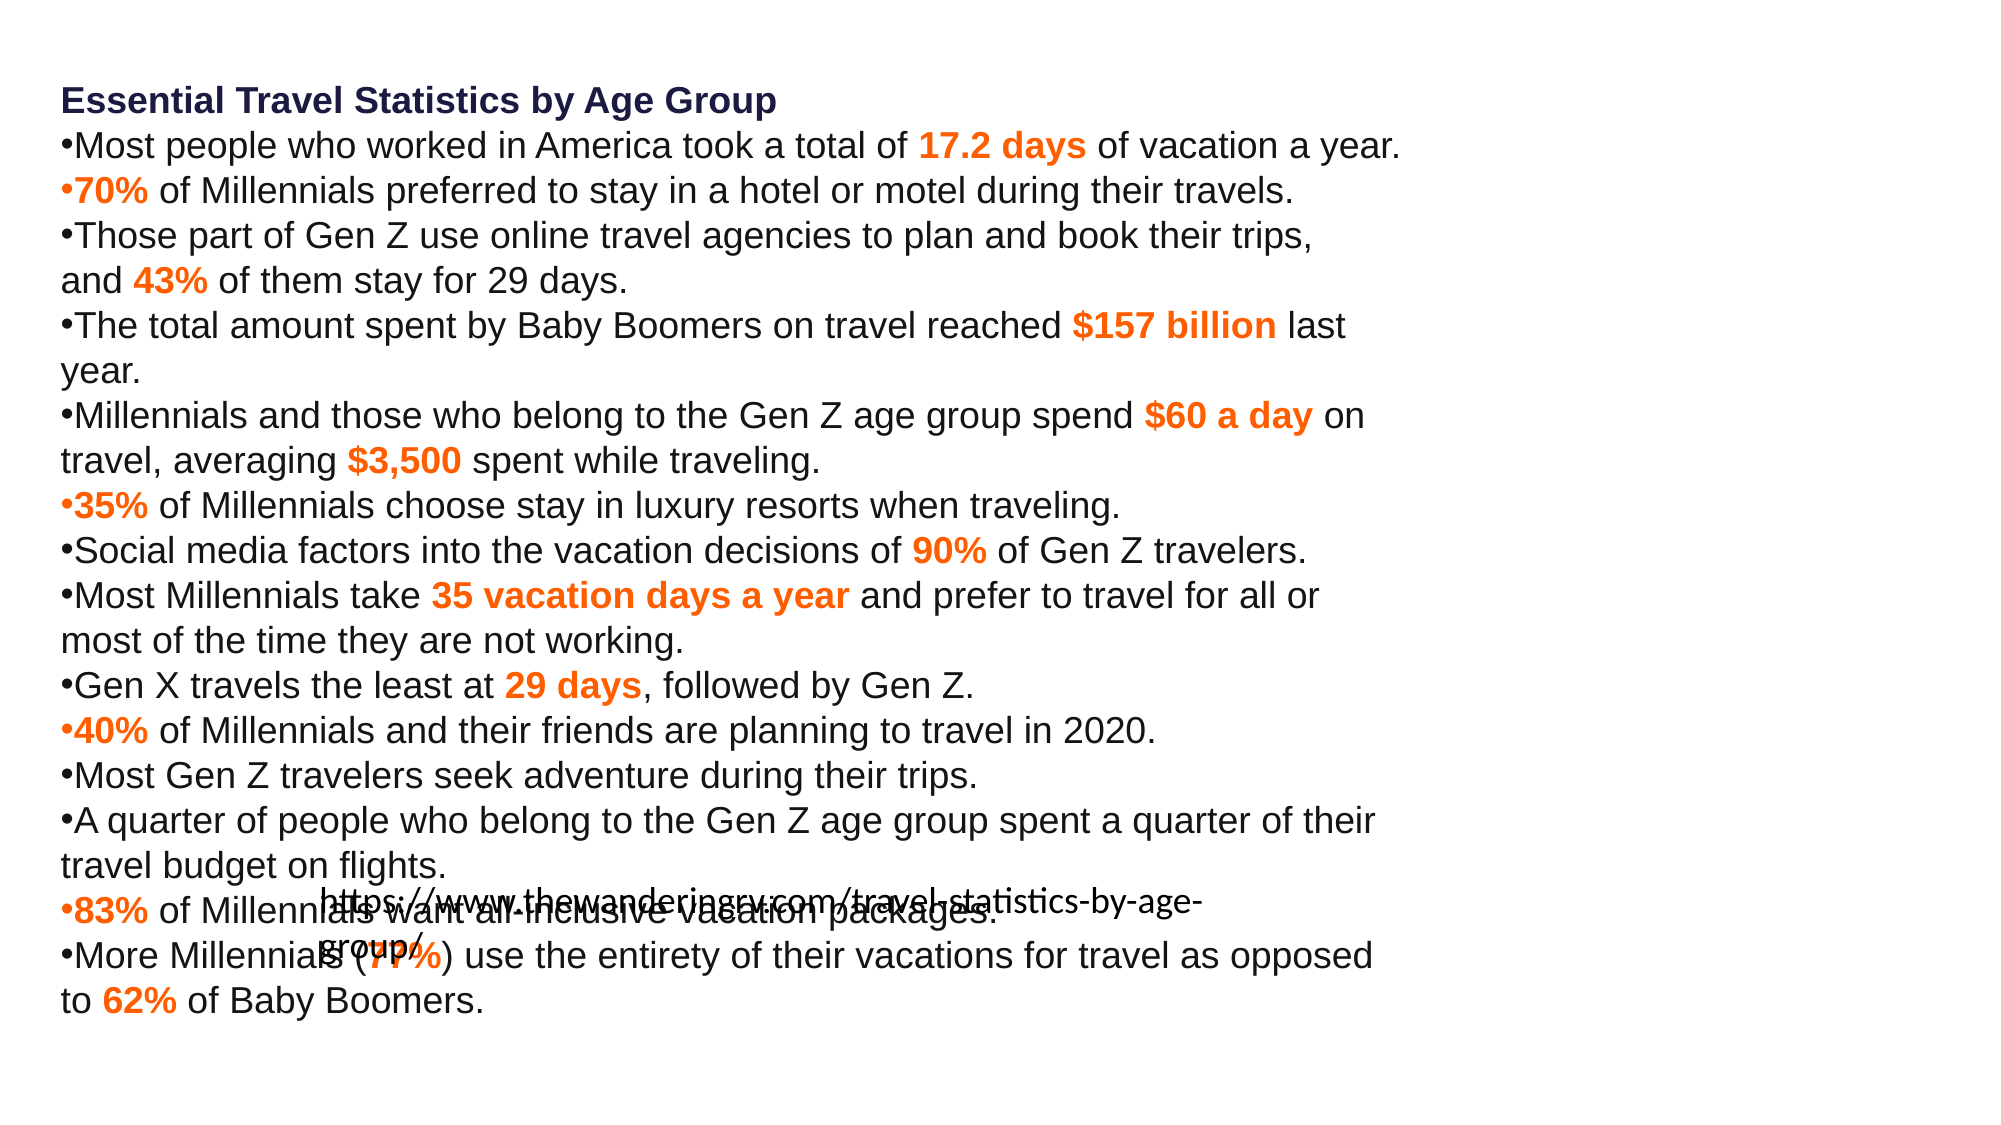

Essential Travel Statistics by Age Group
Most people who worked in America took a total of 17.2 days of vacation a year.
70% of Millennials preferred to stay in a hotel or motel during their travels.
Those part of Gen Z use online travel agencies to plan and book their trips, and 43% of them stay for 29 days.
The total amount spent by Baby Boomers on travel reached $157 billion last year.
Millennials and those who belong to the Gen Z age group spend $60 a day on travel, averaging $3,500 spent while traveling.
35% of Millennials choose stay in luxury resorts when traveling.
Social media factors into the vacation decisions of 90% of Gen Z travelers.
Most Millennials take 35 vacation days a year and prefer to travel for all or most of the time they are not working.
Gen X travels the least at 29 days, followed by Gen Z.
40% of Millennials and their friends are planning to travel in 2020.
Most Gen Z travelers seek adventure during their trips.
A quarter of people who belong to the Gen Z age group spent a quarter of their travel budget on flights.
83% of Millennials want all-inclusive vacation packages.
More Millennials (77%) use the entirety of their vacations for travel as opposed to 62% of Baby Boomers.
https://www.thewanderingrv.com/travel-statistics-by-age-group/